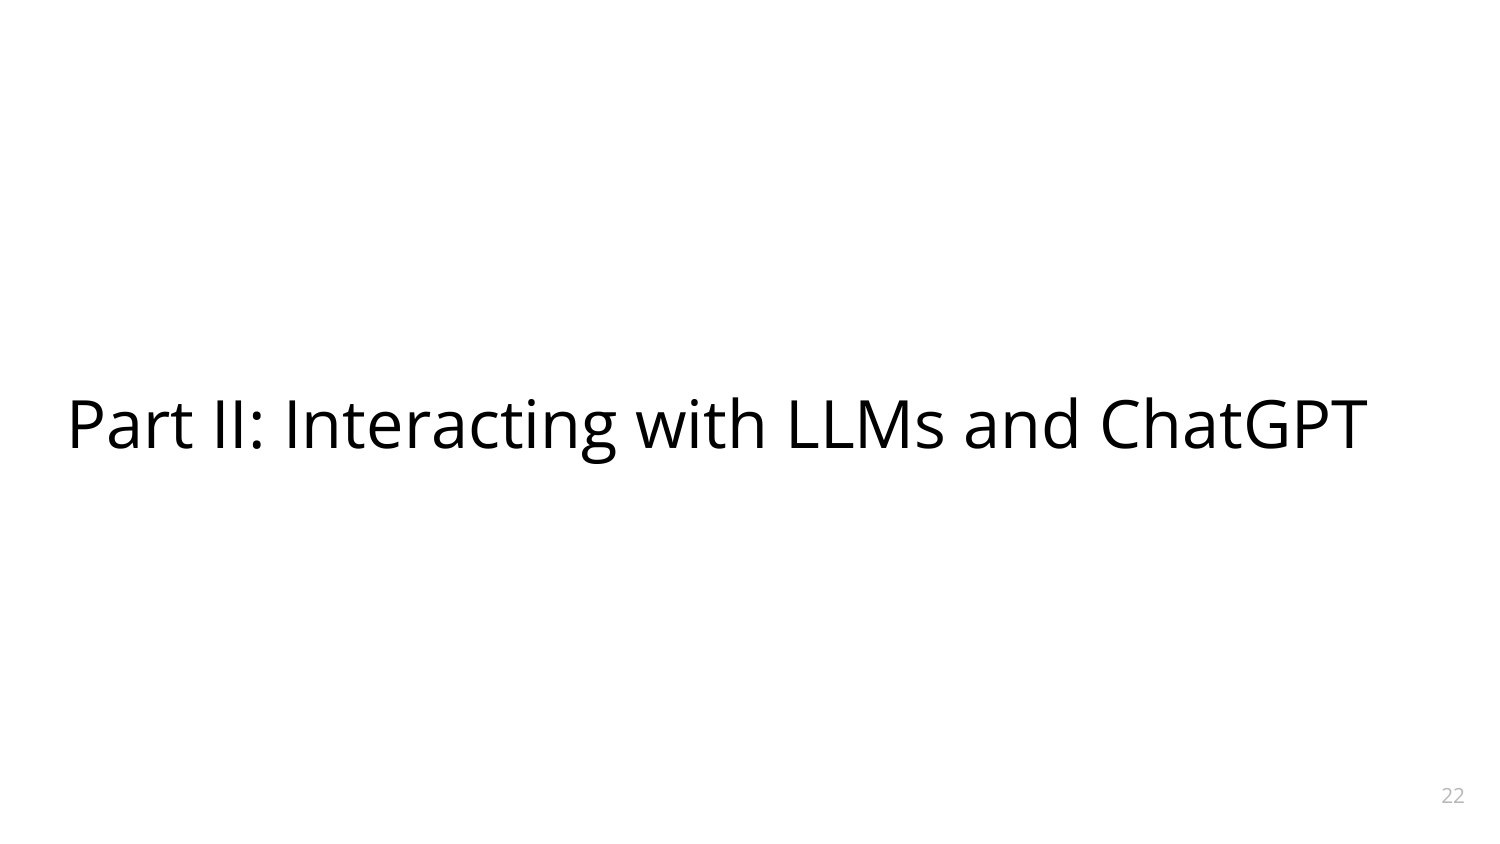

# Part II: Interacting with LLMs and ChatGPT
22